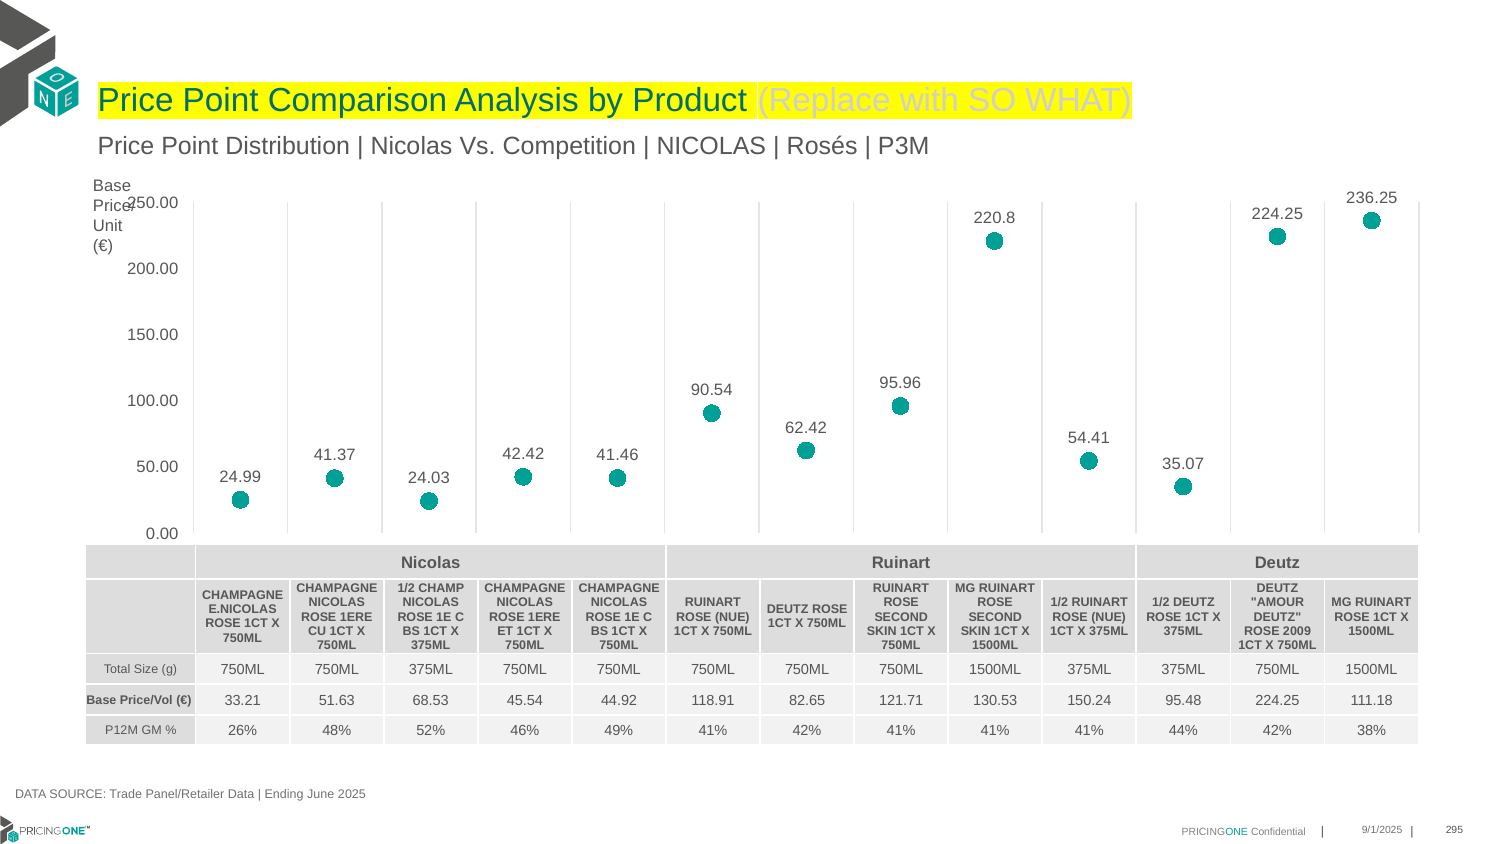

# Price Point Comparison Analysis by Product (Replace with SO WHAT)
Price Point Distribution | Nicolas Vs. Competition | NICOLAS | Rosés | P3M
Base Price/Unit (€)

### Chart

| Category | Base Price/Unit |
|---|---|
| CHAMPAGNE E.NICOLAS ROSE 1CT X 750ML | 24.99 |
| CHAMPAGNE NICOLAS ROSE 1ERE CU 1CT X 750ML | 41.37 |
| 1/2 CHAMP NICOLAS ROSE 1E C BS 1CT X 375ML | 24.03 |
| CHAMPAGNE NICOLAS ROSE 1ERE ET 1CT X 750ML | 42.42 |
| CHAMPAGNE NICOLAS ROSE 1E C BS 1CT X 750ML | 41.46 |
| RUINART ROSE (NUE) 1CT X 750ML | 90.54 |
| DEUTZ ROSE 1CT X 750ML | 62.42 |
| RUINART ROSE SECOND SKIN 1CT X 750ML | 95.96 |
| MG RUINART ROSE SECOND SKIN 1CT X 1500ML | 220.8 |
| 1/2 RUINART ROSE (NUE) 1CT X 375ML | 54.41 |
| 1/2 DEUTZ ROSE 1CT X 375ML | 35.07 |
| DEUTZ "AMOUR DEUTZ" ROSE 2009 1CT X 750ML | 224.25 |
| MG RUINART ROSE 1CT X 1500ML | 236.25 |
|  | Nicolas | Nicolas | Nicolas | Nicolas | Nicolas | Ruinart | Deutz | Ruinart | Ruinart | Ruinart | Deutz | Deutz | Ruinart |
| --- | --- | --- | --- | --- | --- | --- | --- | --- | --- | --- | --- | --- | --- |
|  | CHAMPAGNE E.NICOLAS ROSE 1CT X 750ML | CHAMPAGNE NICOLAS ROSE 1ERE CU 1CT X 750ML | 1/2 CHAMP NICOLAS ROSE 1E C BS 1CT X 375ML | CHAMPAGNE NICOLAS ROSE 1ERE ET 1CT X 750ML | CHAMPAGNE NICOLAS ROSE 1E C BS 1CT X 750ML | RUINART ROSE (NUE) 1CT X 750ML | DEUTZ ROSE 1CT X 750ML | RUINART ROSE SECOND SKIN 1CT X 750ML | MG RUINART ROSE SECOND SKIN 1CT X 1500ML | 1/2 RUINART ROSE (NUE) 1CT X 375ML | 1/2 DEUTZ ROSE 1CT X 375ML | DEUTZ "AMOUR DEUTZ" ROSE 2009 1CT X 750ML | MG RUINART ROSE 1CT X 1500ML |
| Total Size (g) | 750ML | 750ML | 375ML | 750ML | 750ML | 750ML | 750ML | 750ML | 1500ML | 375ML | 375ML | 750ML | 1500ML |
| Base Price/Vol (€) | 33.21 | 51.63 | 68.53 | 45.54 | 44.92 | 118.91 | 82.65 | 121.71 | 130.53 | 150.24 | 95.48 | 224.25 | 111.18 |
| P12M GM % | 26% | 48% | 52% | 46% | 49% | 41% | 42% | 41% | 41% | 41% | 44% | 42% | 38% |
DATA SOURCE: Trade Panel/Retailer Data | Ending June 2025

9/1/2025
295